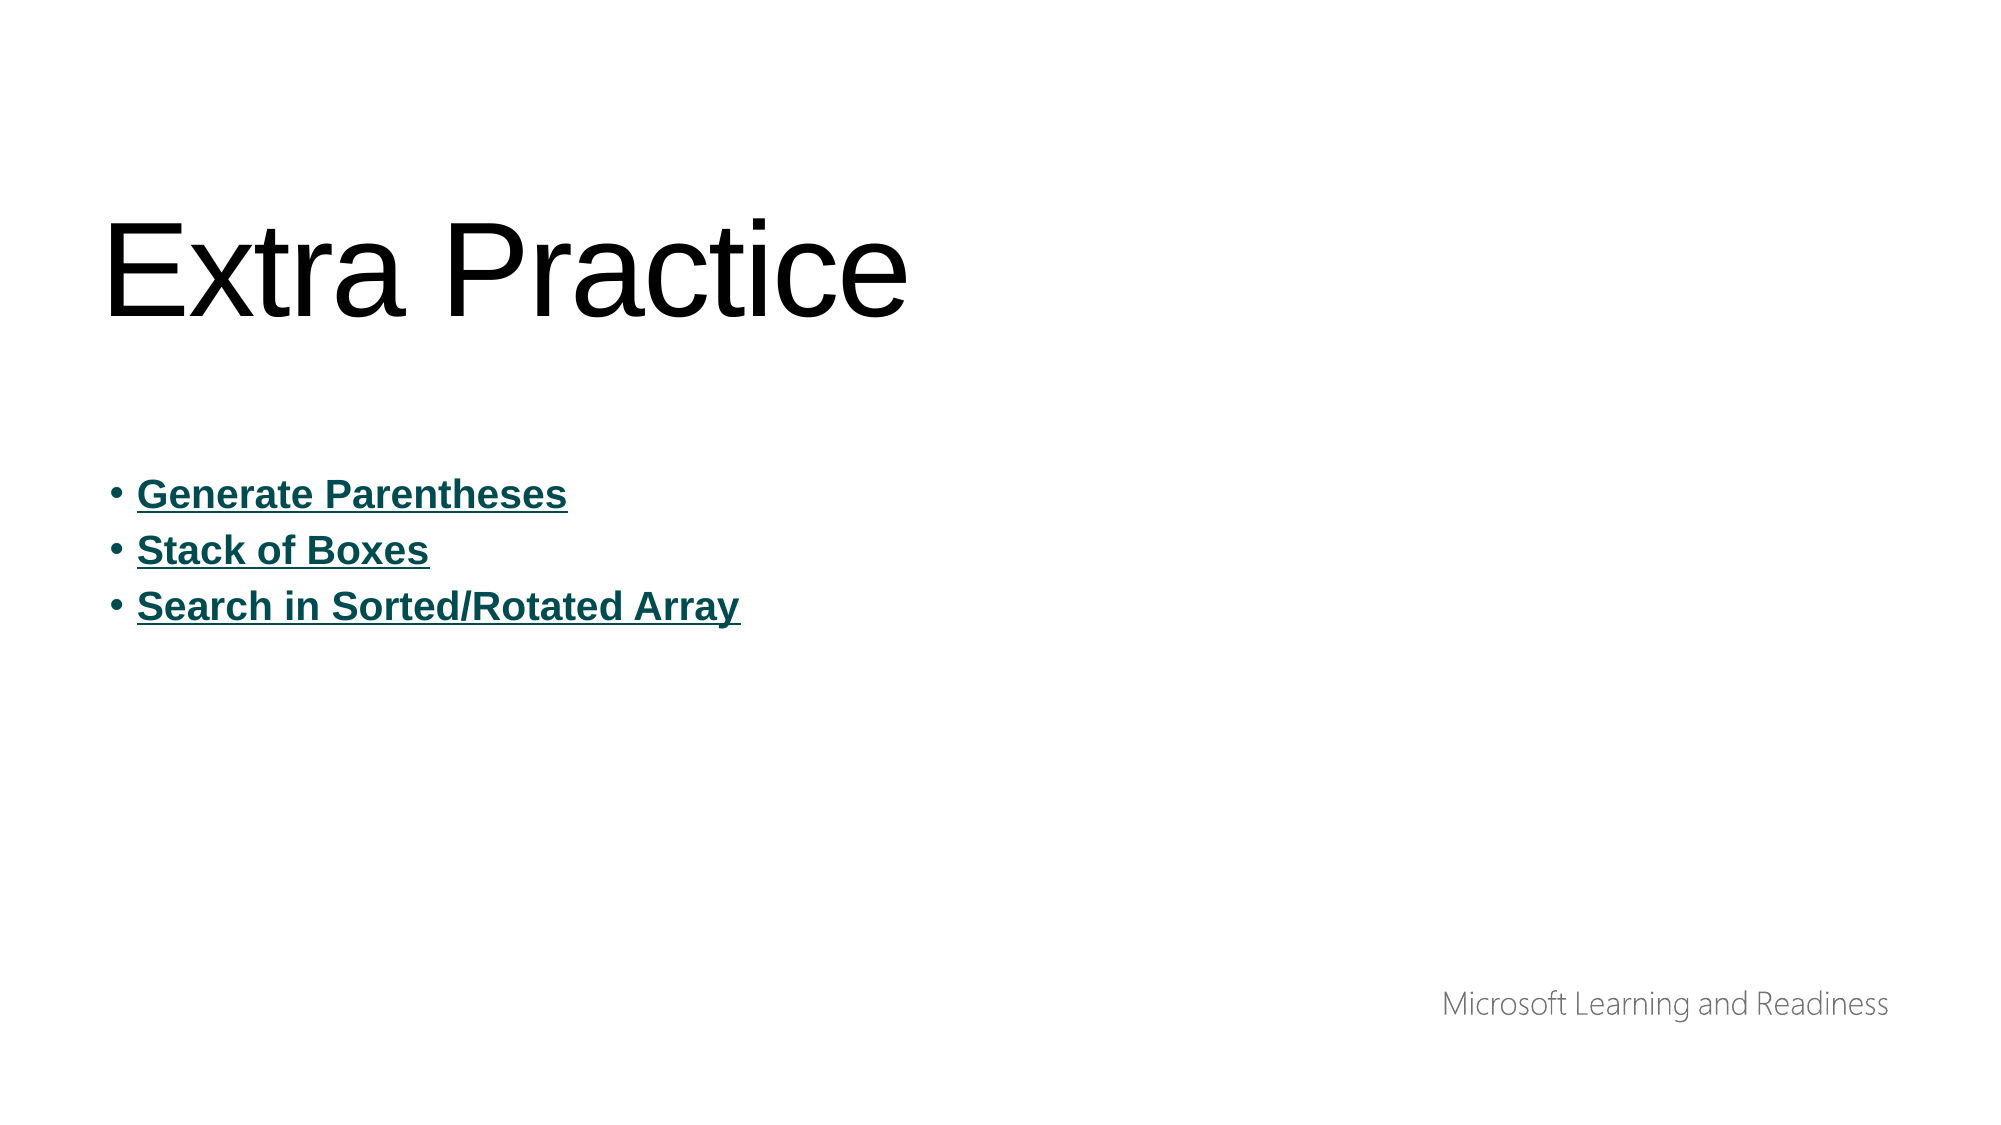

Extra Practice
Generate Parentheses
Stack of Boxes
Search in Sorted/Rotated Array